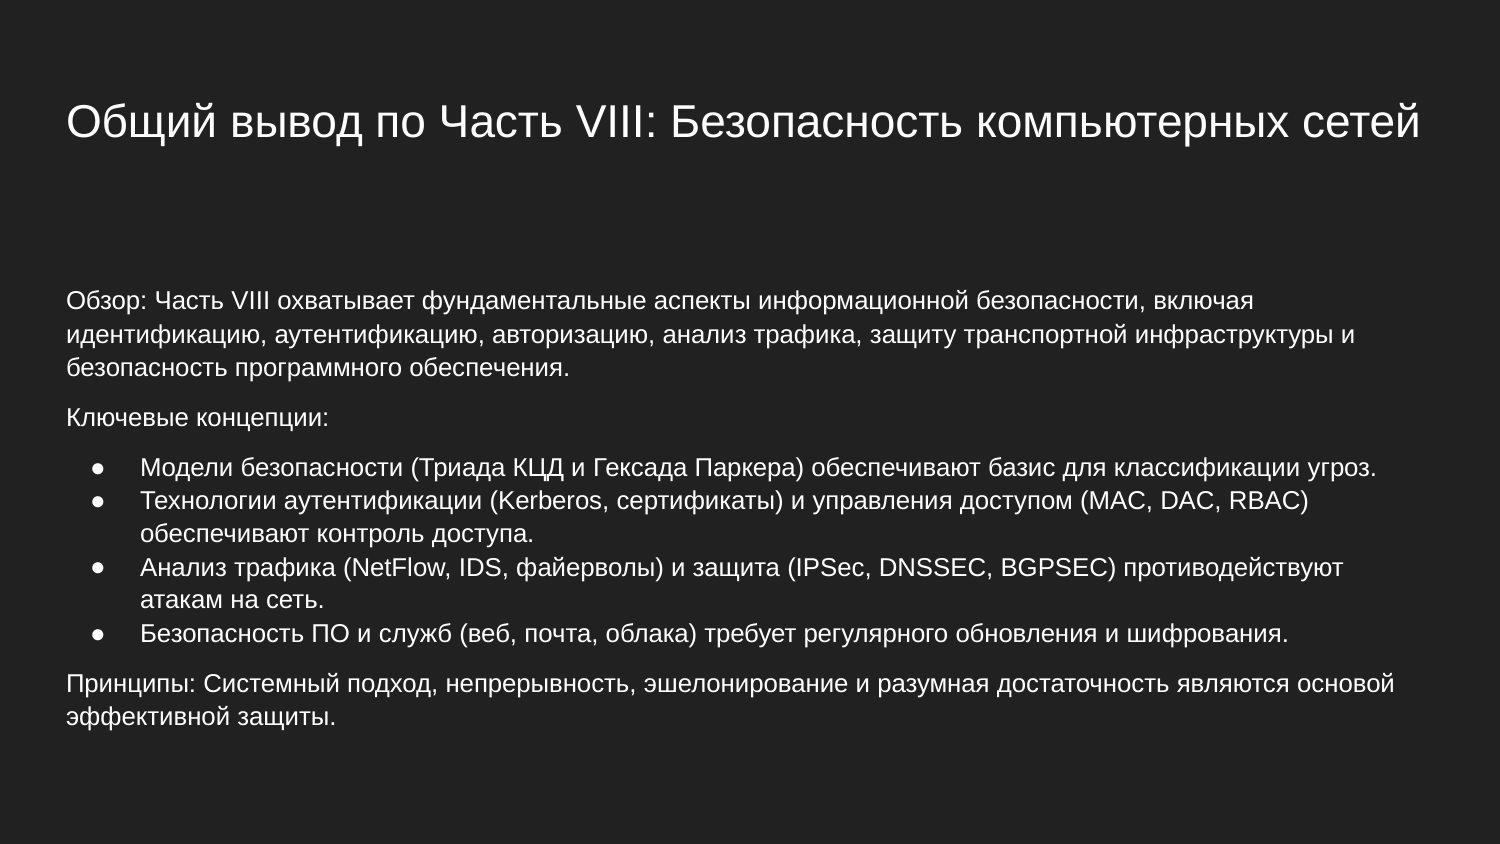

# Общий вывод по Часть VIII: Безопасность компьютерных сетей

Обзор: Часть VIII охватывает фундаментальные аспекты информационной безопасности, включая идентификацию, аутентификацию, авторизацию, анализ трафика, защиту транспортной инфраструктуры и безопасность программного обеспечения.
Ключевые концепции:
Модели безопасности (Триада КЦД и Гексада Паркера) обеспечивают базис для классификации угроз.
Технологии аутентификации (Kerberos, сертификаты) и управления доступом (MAC, DAC, RBAC) обеспечивают контроль доступа.
Анализ трафика (NetFlow, IDS, файерволы) и защита (IPSec, DNSSEC, BGPSEC) противодействуют атакам на сеть.
Безопасность ПО и служб (веб, почта, облака) требует регулярного обновления и шифрования.
Принципы: Системный подход, непрерывность, эшелонирование и разумная достаточность являются основой эффективной защиты.